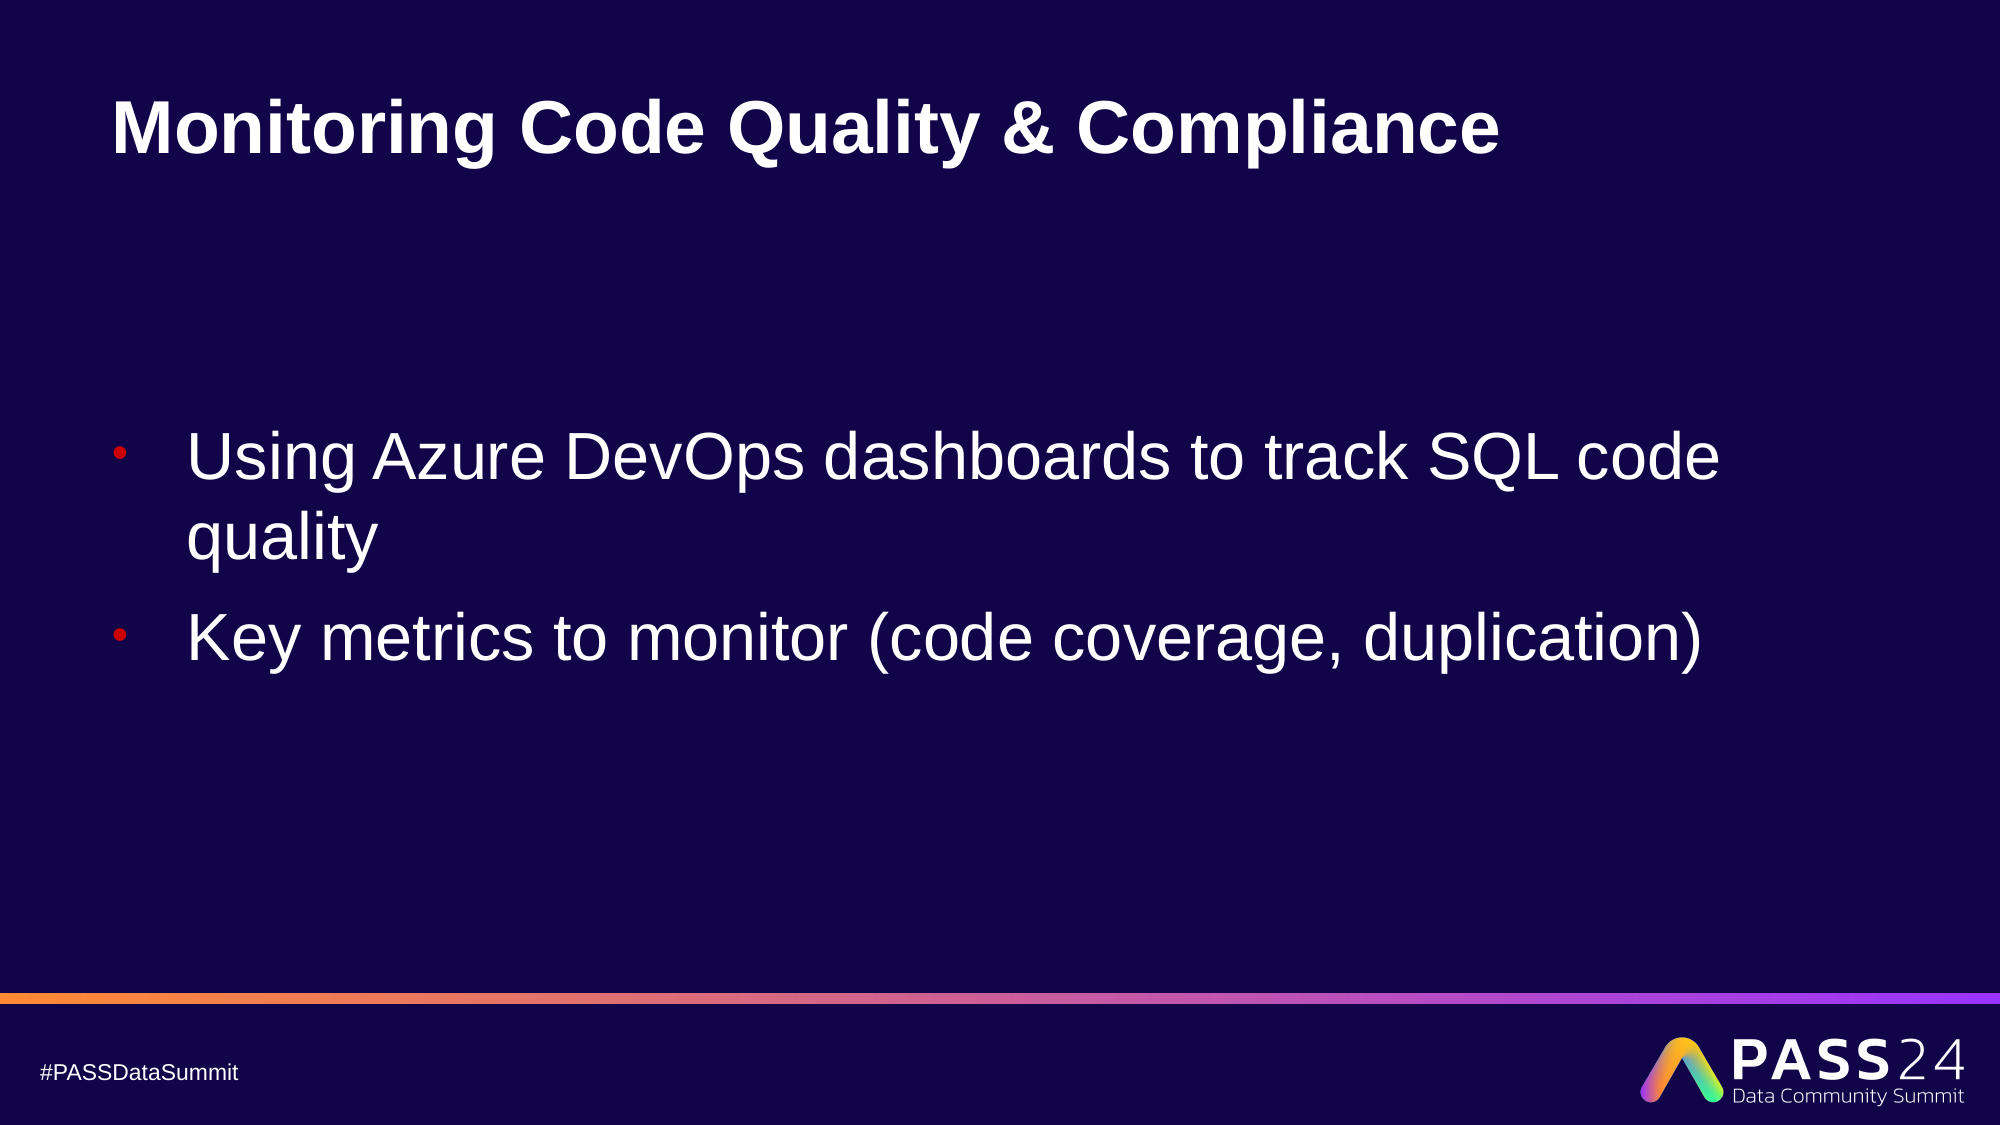

# Monitoring Code Quality & Compliance

Using Azure DevOps dashboards to track SQL code quality
Key metrics to monitor (code coverage, duplication)